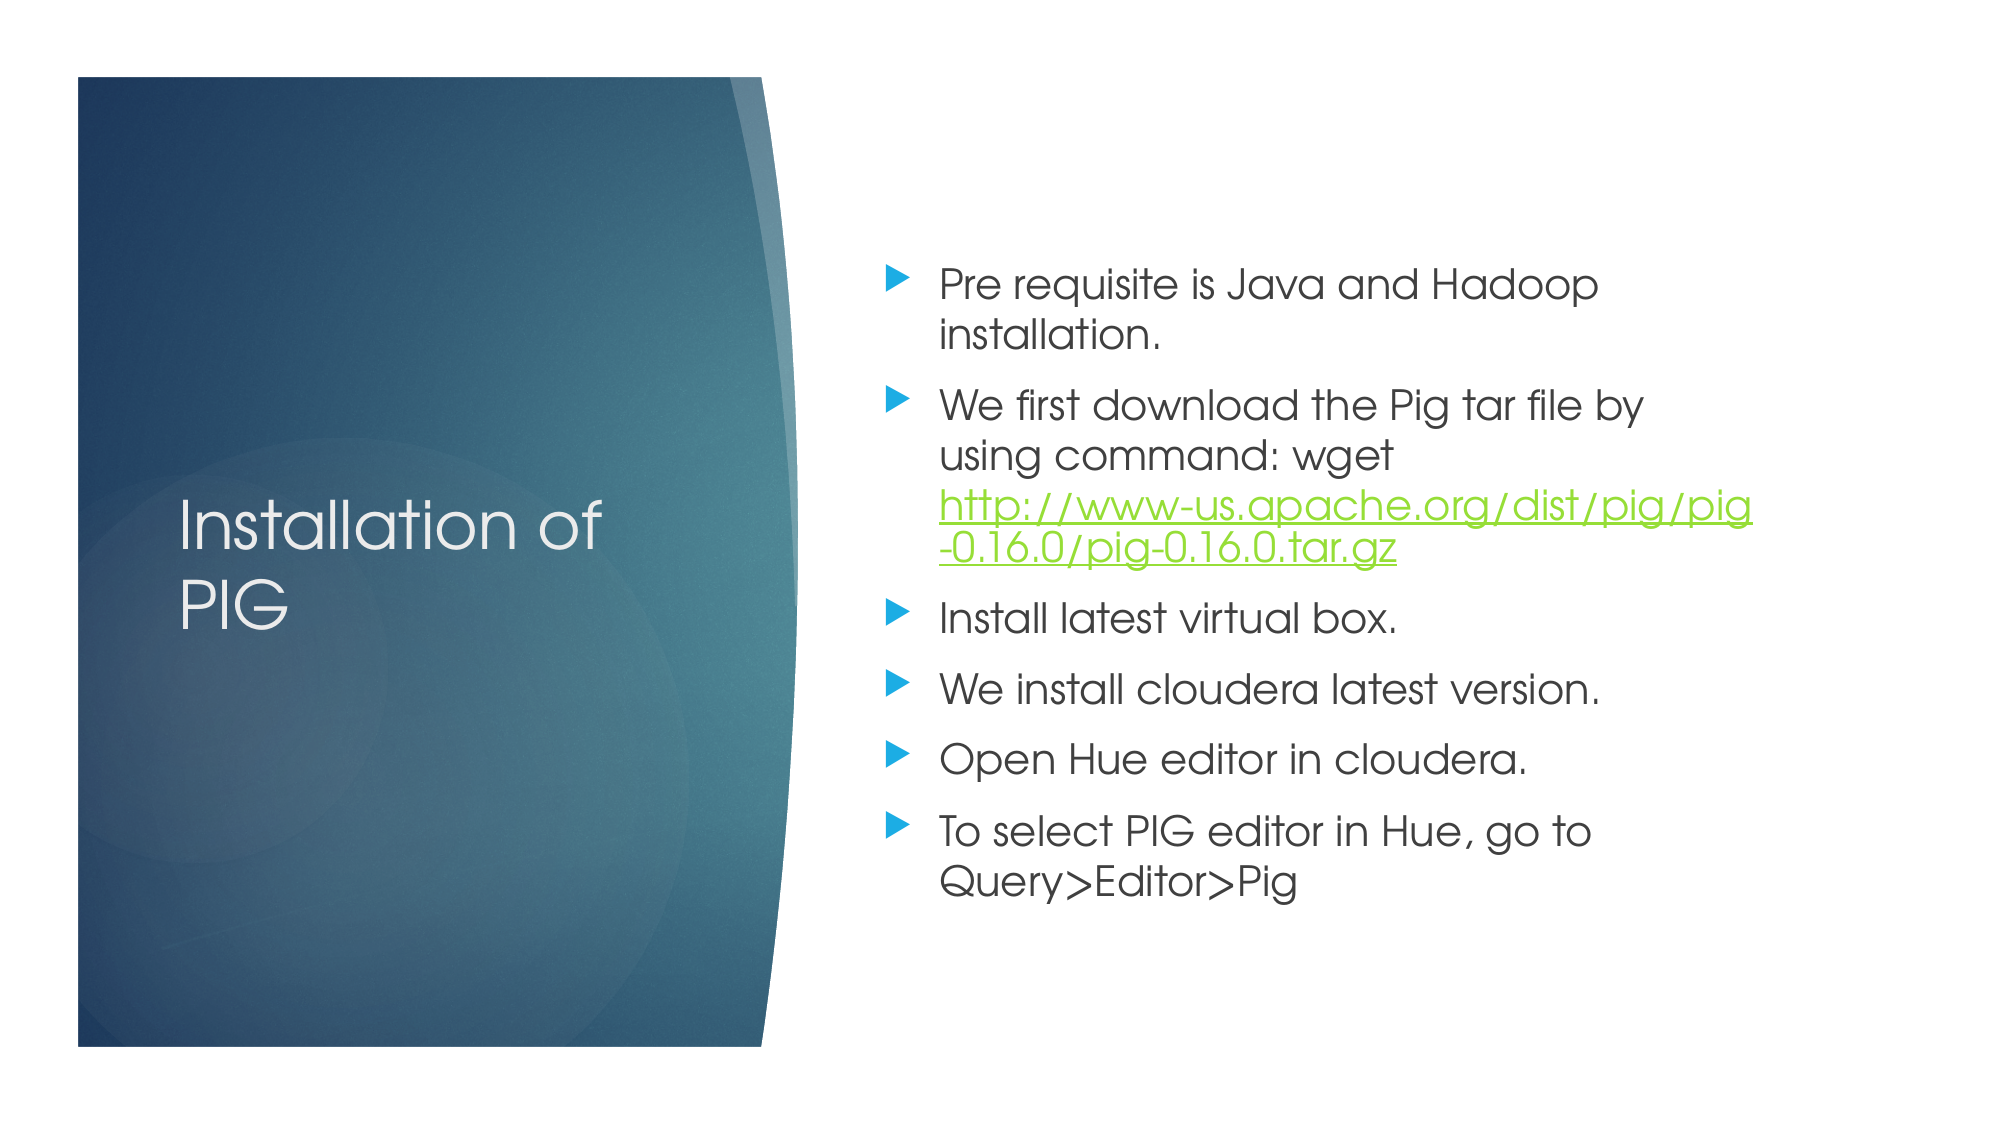

Pre requisite is Java and Hadoop installation.
We first download the Pig tar file by using command: wget  http://www-us.apache.org/dist/pig/pig-0.16.0/pig-0.16.0.tar.gz
Install latest virtual box.
We install cloudera latest version.
Open Hue editor in cloudera.
To select PIG editor in Hue, go to Query>Editor>Pig
# Installation of PIG